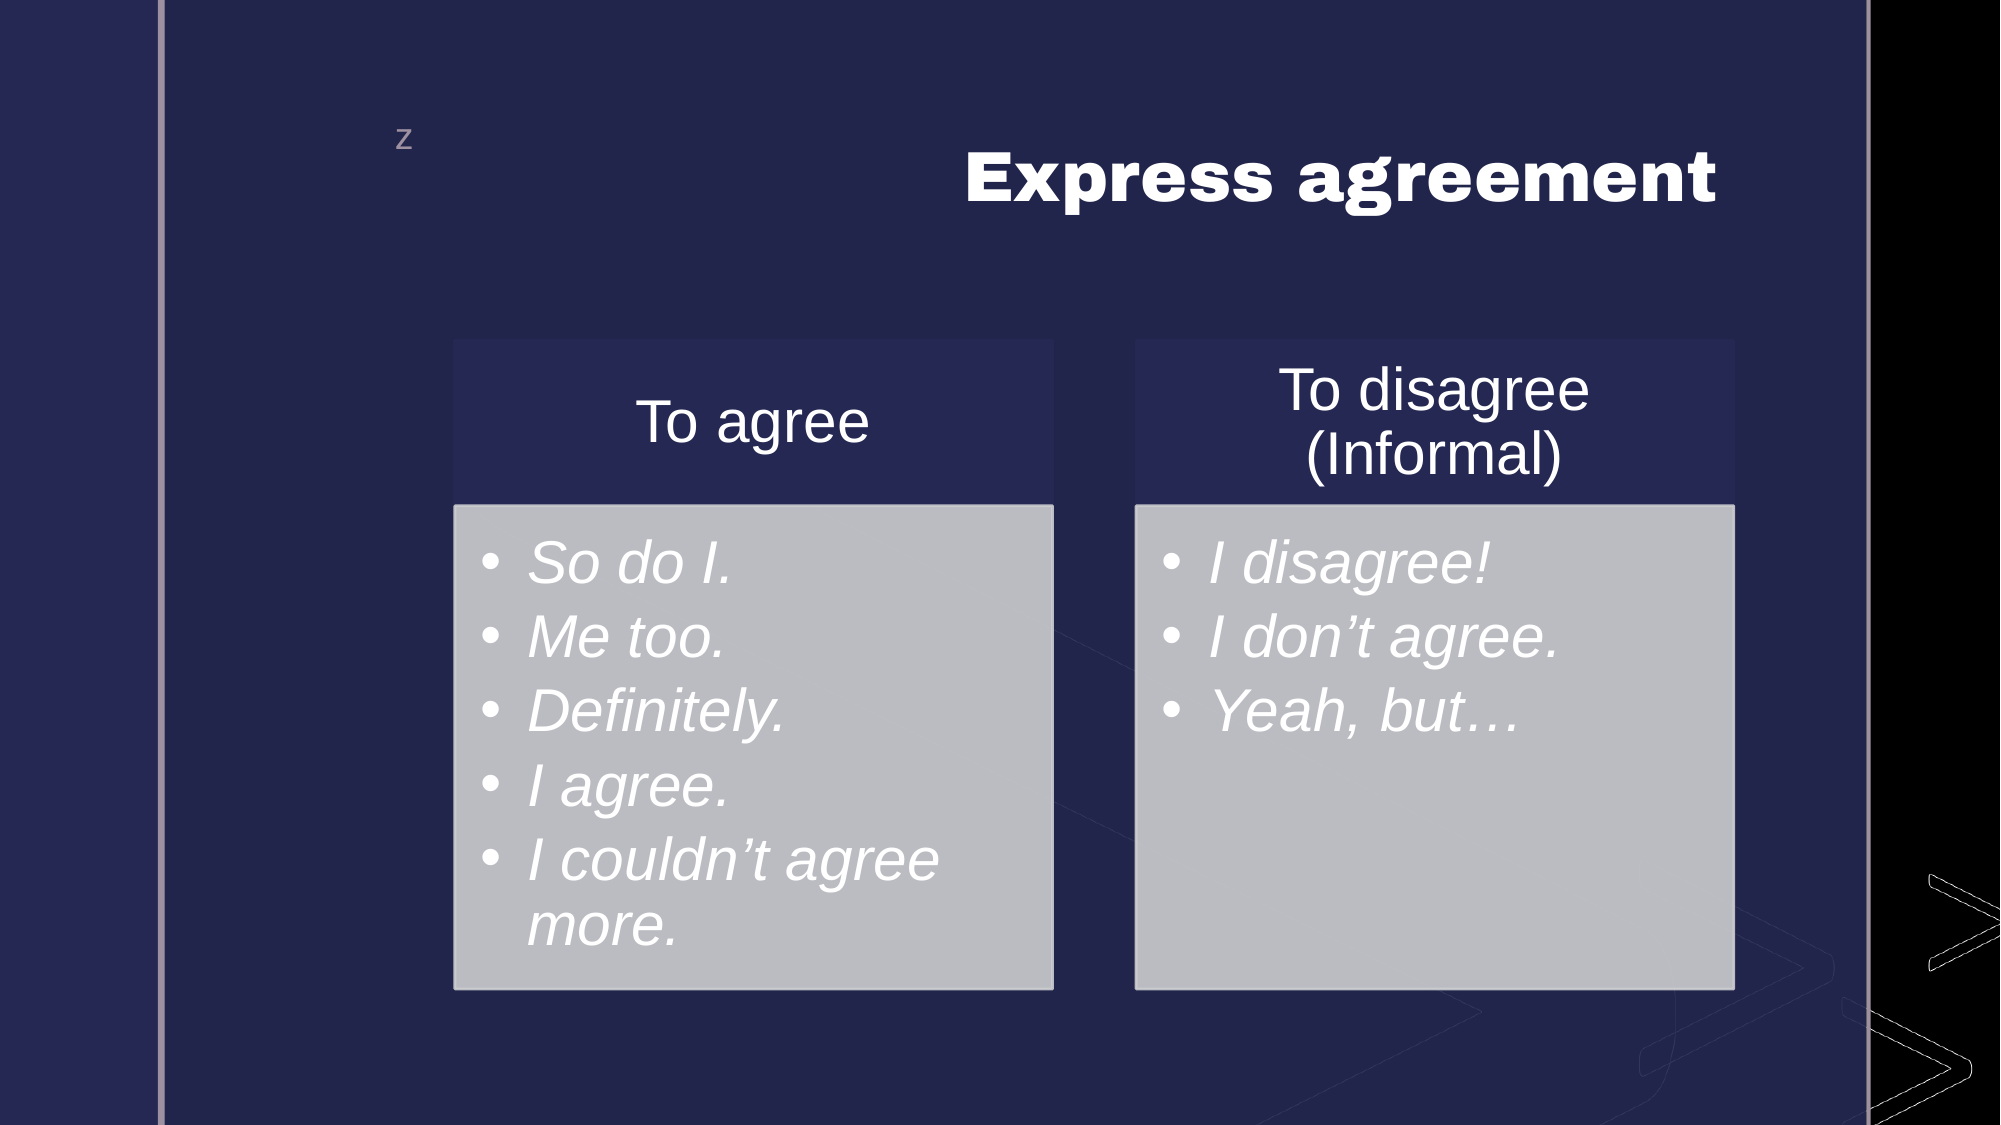

# Express agreement
To agree
So do I.
Me too.
Definitely.
I agree.
I couldn’t agree more.
To disagree (Informal)
I disagree!
I don’t agree.
Yeah, but…